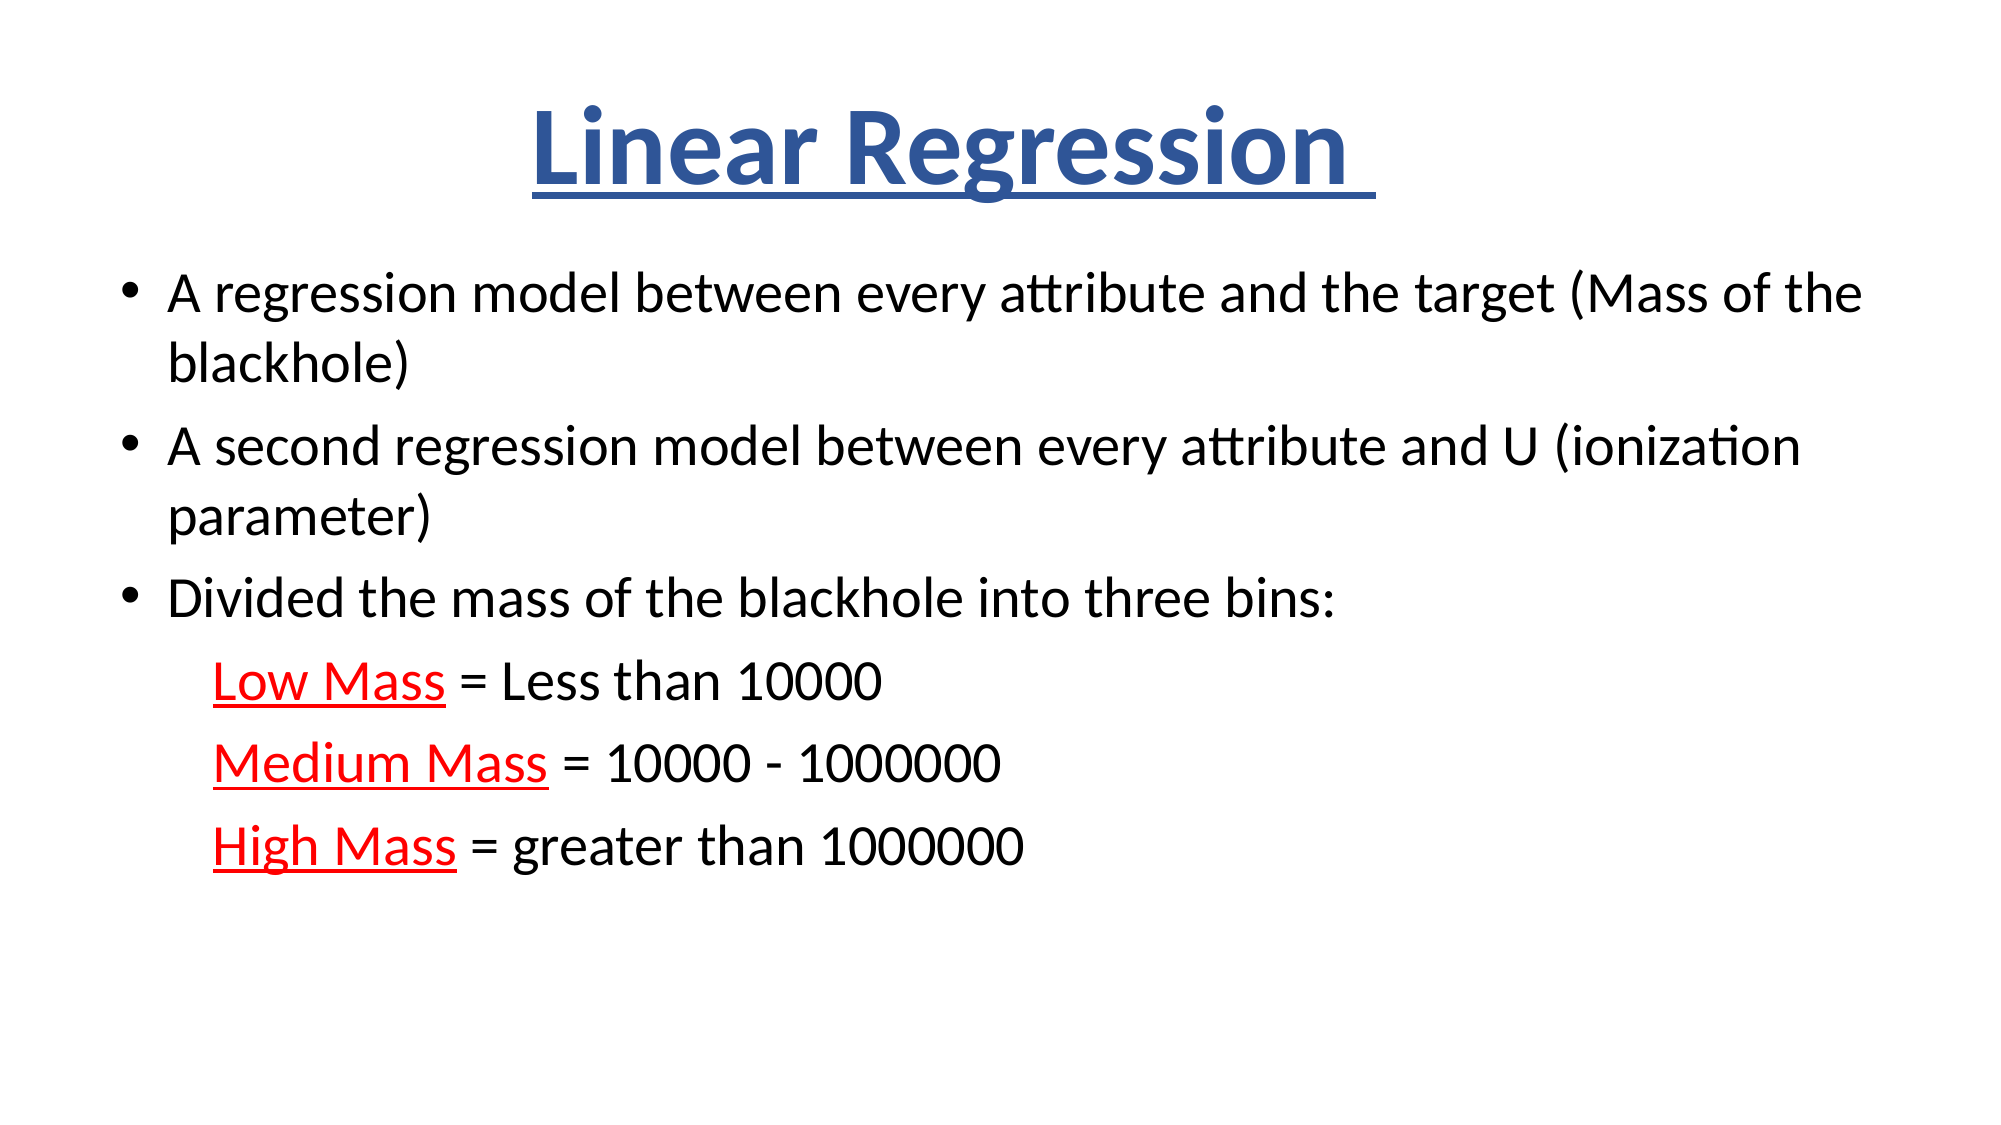

Linear Regression
A regression model between every attribute and the target (Mass of the blackhole)
A second regression model between every attribute and U (ionization parameter)
Divided the mass of the blackhole into three bins:
       Low Mass = Less than 10000
       Medium Mass = 10000 - 1000000
       High Mass = greater than 1000000